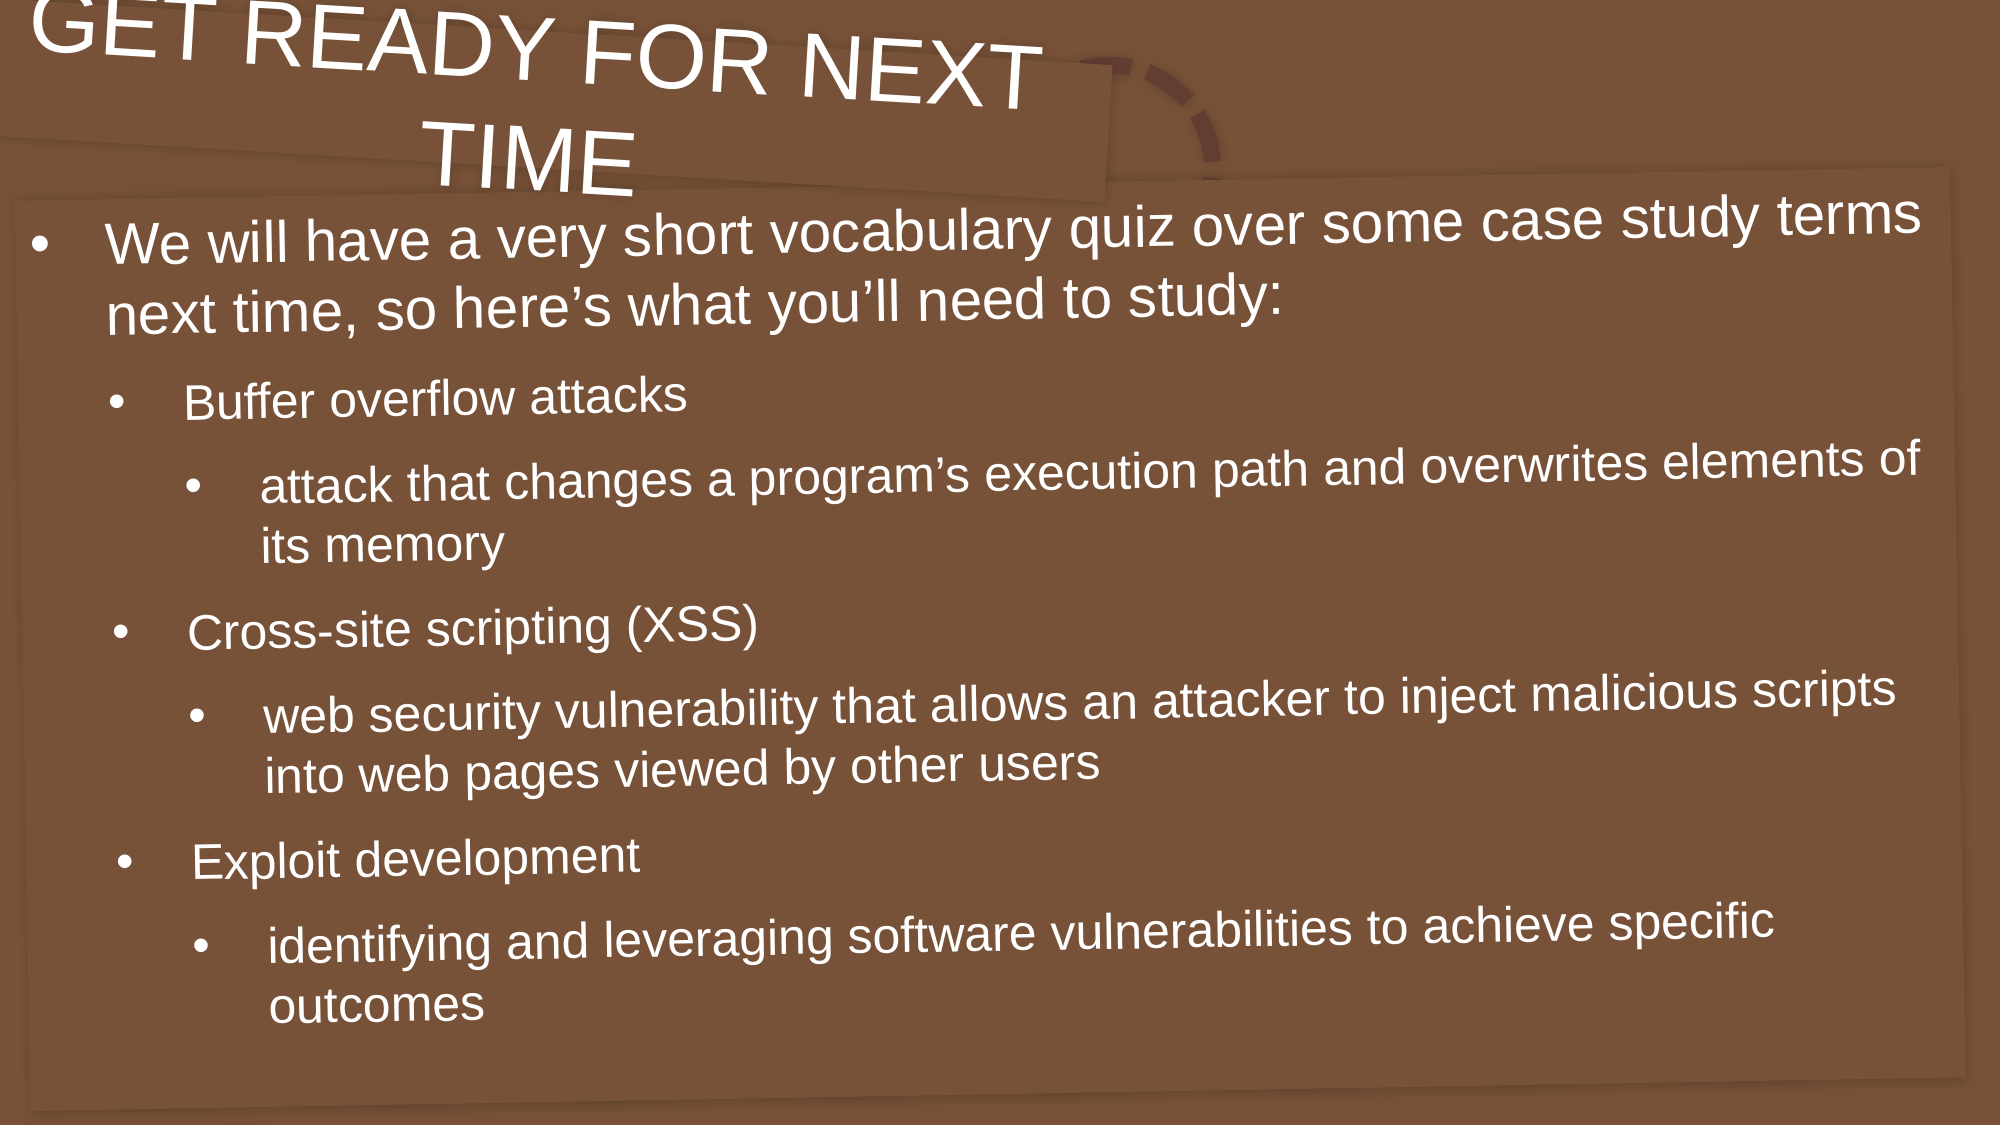

GET READY FOR NEXT TIME

We will have a very short vocabulary quiz over some case study terms next time, so here’s what you’ll need to study:
Buffer overflow attacks
attack that changes a program’s execution path and overwrites elements of its memory
Cross-site scripting (XSS)
web security vulnerability that allows an attacker to inject malicious scripts into web pages viewed by other users
Exploit development
identifying and leveraging software vulnerabilities to achieve specific outcomes